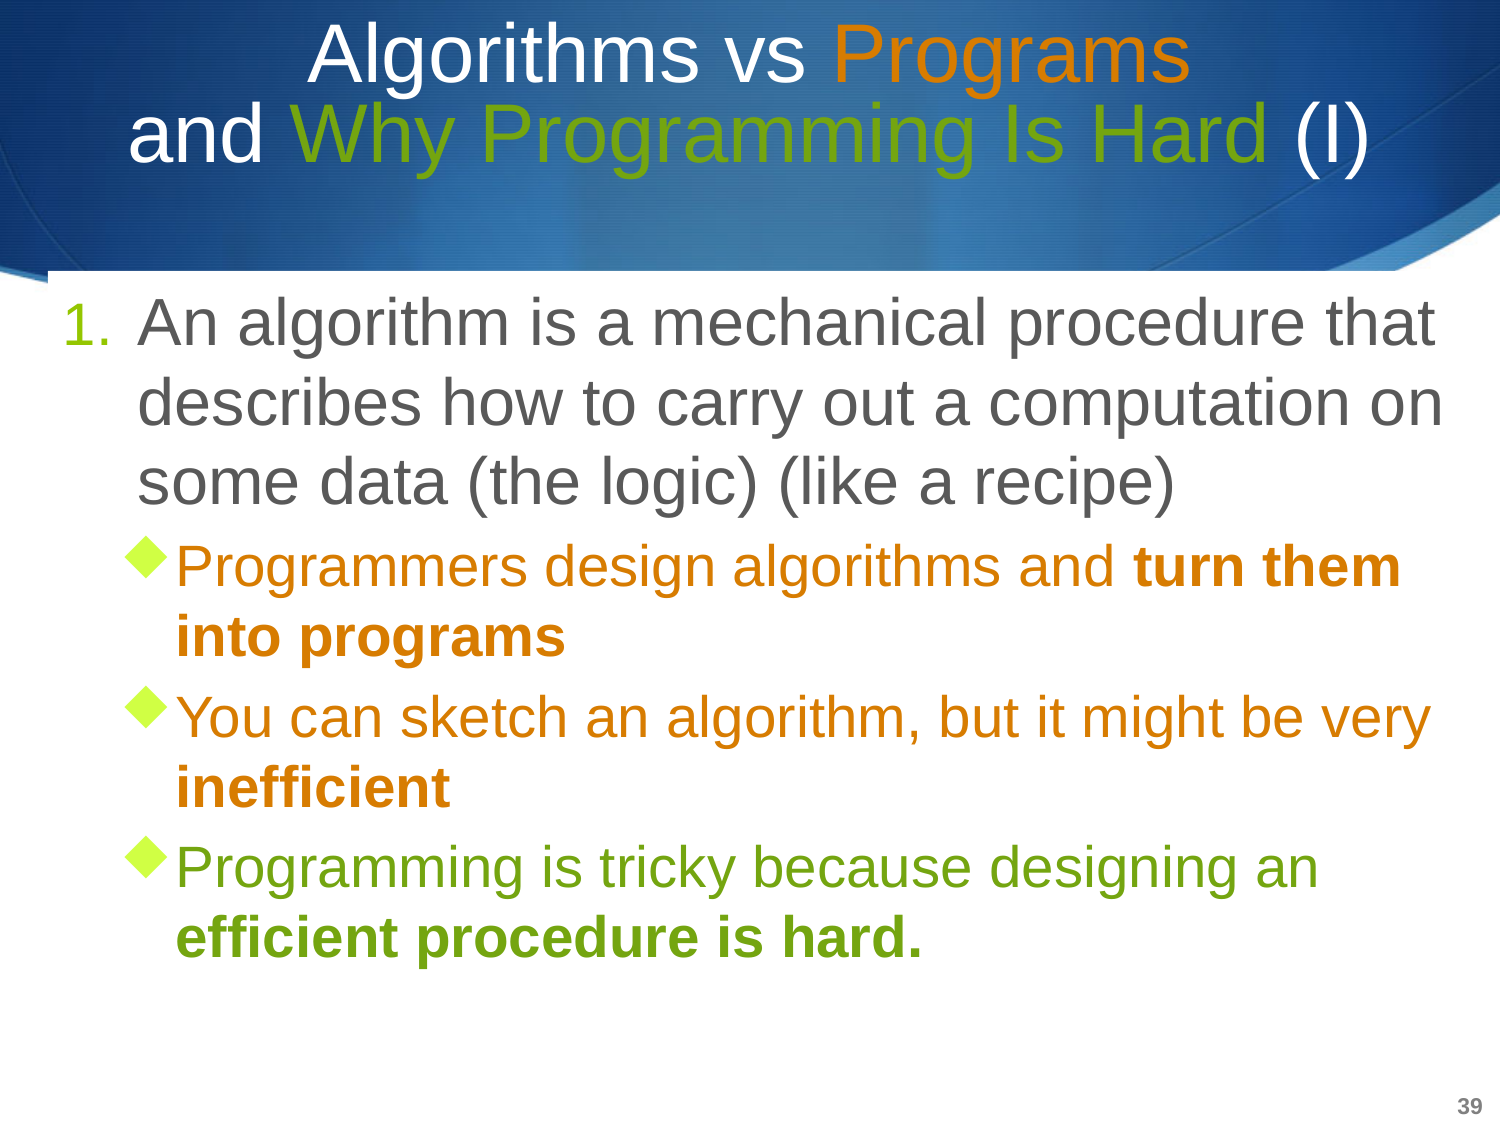

# Algorithms vs Programs and Why Programming Is Hard (I)
An algorithm is a mechanical procedure that describes how to carry out a computation on some data (the logic) (like a recipe)
Programmers design algorithms and turn them into programs
You can sketch an algorithm, but it might be very inefficient
Programming is tricky because designing an efficient procedure is hard.
39